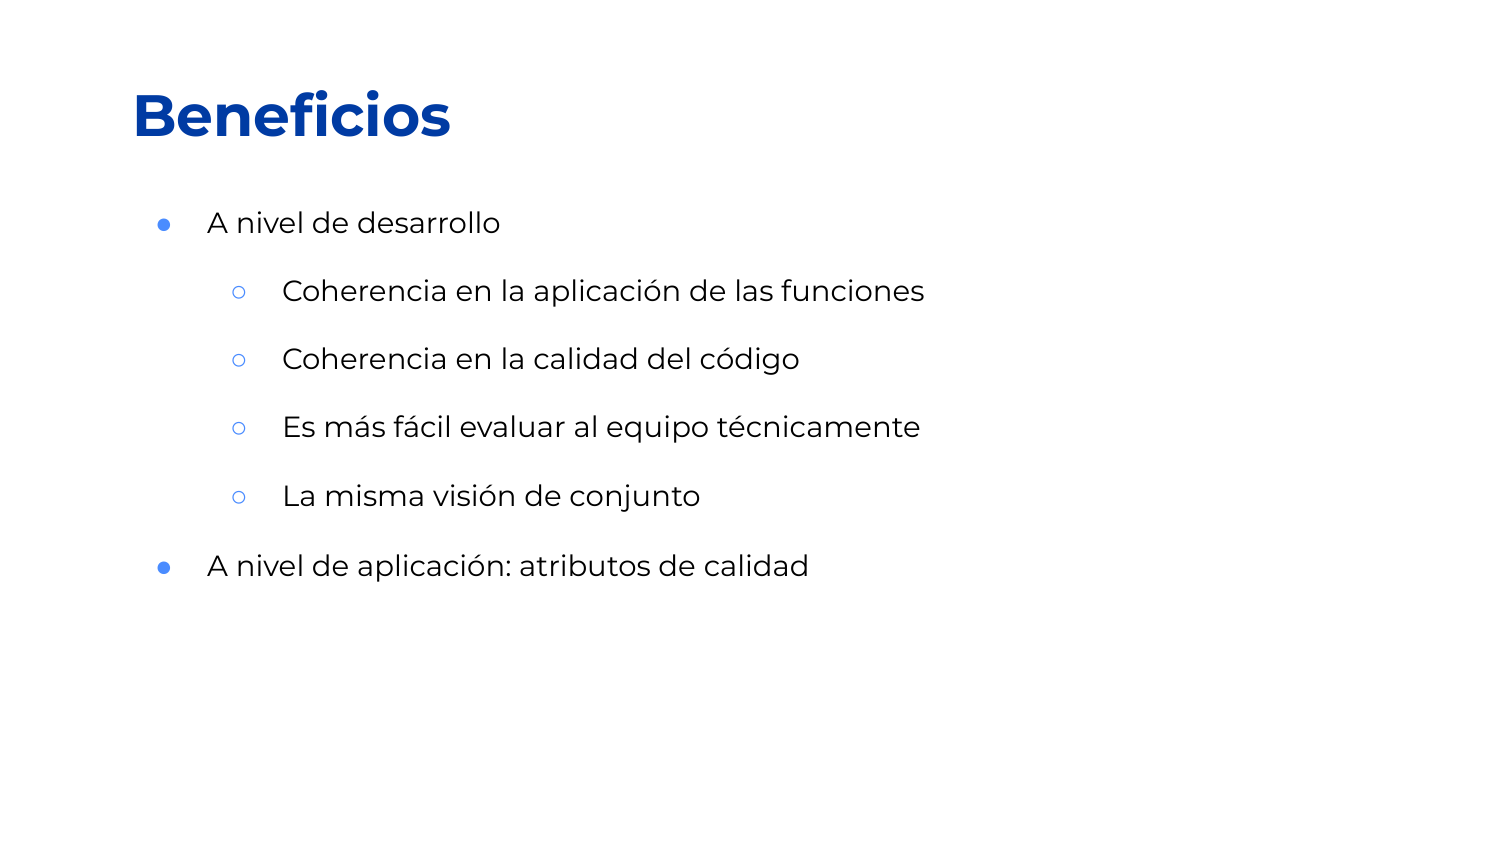

# Beneficios
A nivel de desarrollo
Coherencia en la aplicación de las funciones
Coherencia en la calidad del código
Es más fácil evaluar al equipo técnicamente
La misma visión de conjunto

A nivel de aplicación: atributos de calidad